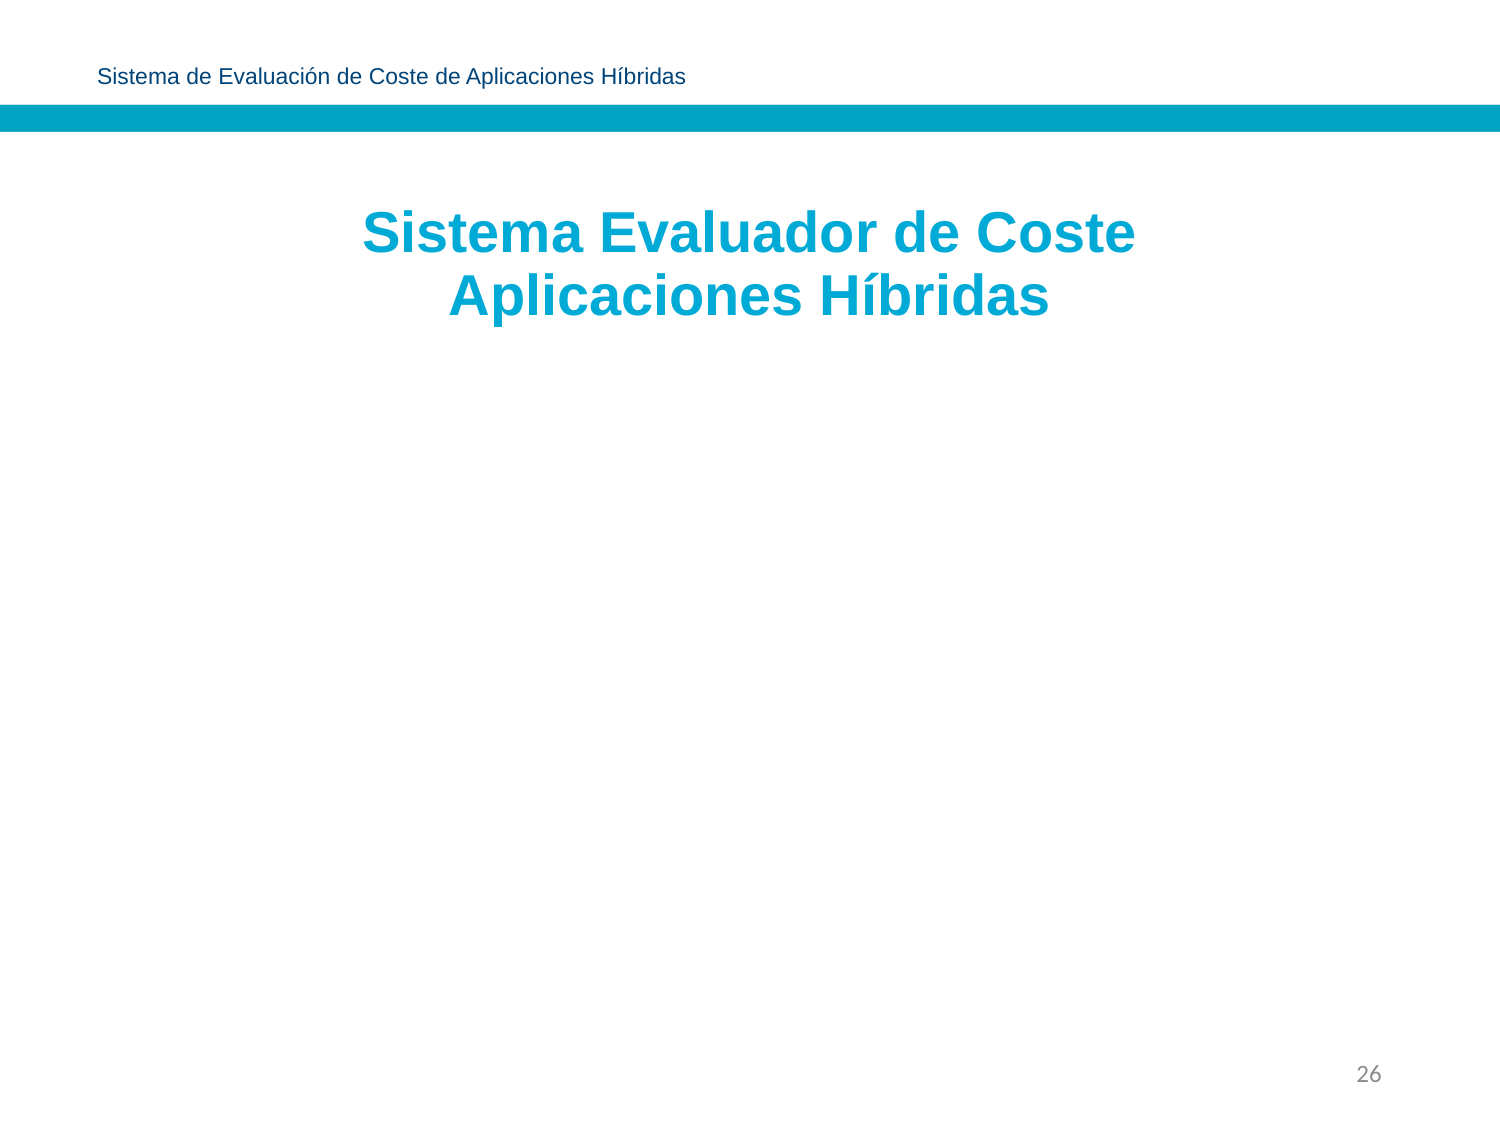

Sistema de Evaluación de Coste de Aplicaciones Híbridas

Sistema Evaluador de Coste
Aplicaciones Híbridas
26